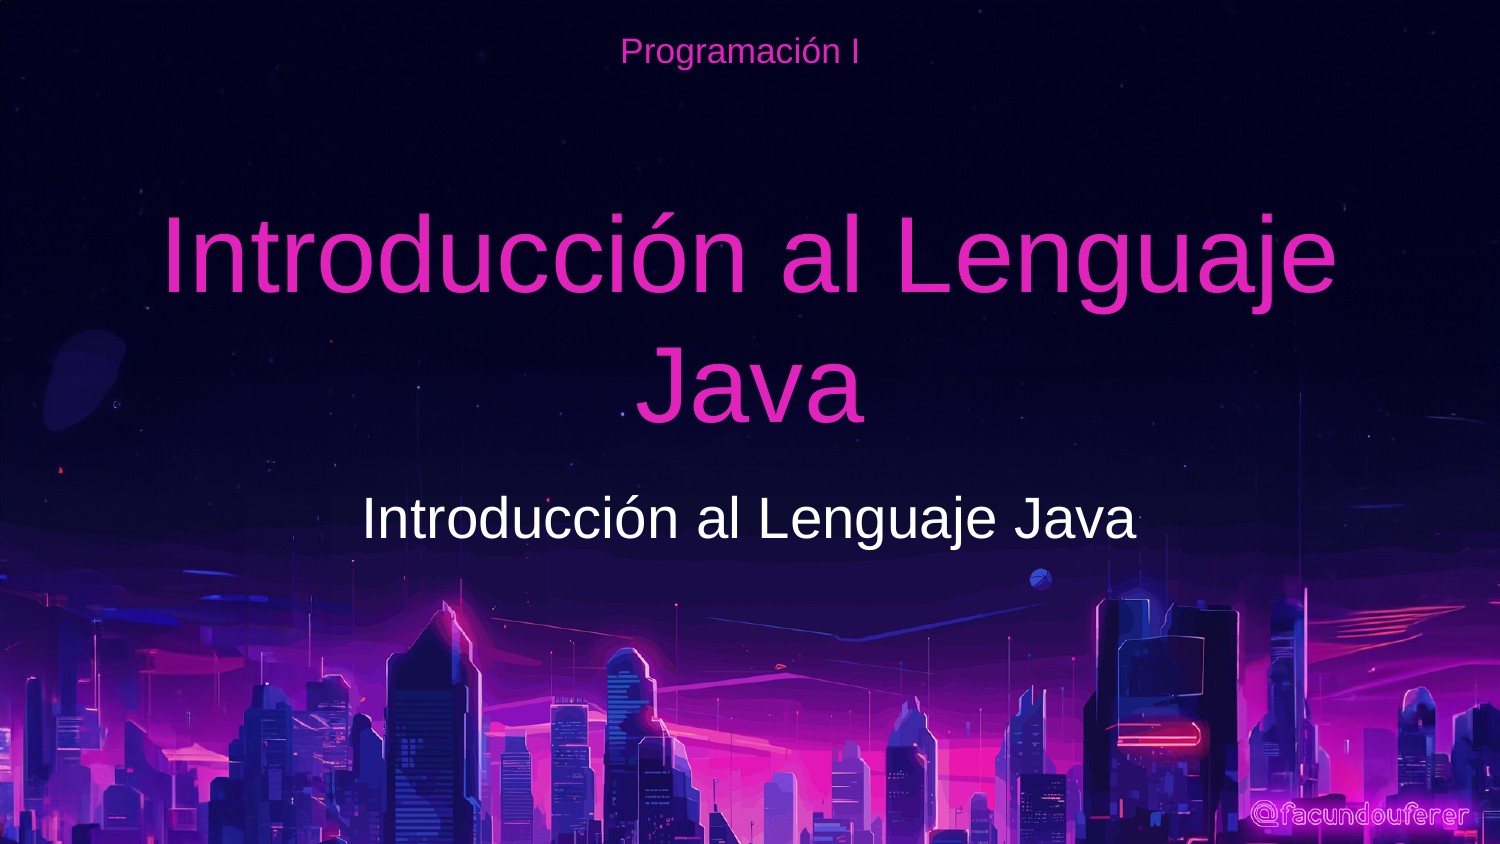

Programación I
# Introducción al Lenguaje Java
Introducción al Lenguaje Java